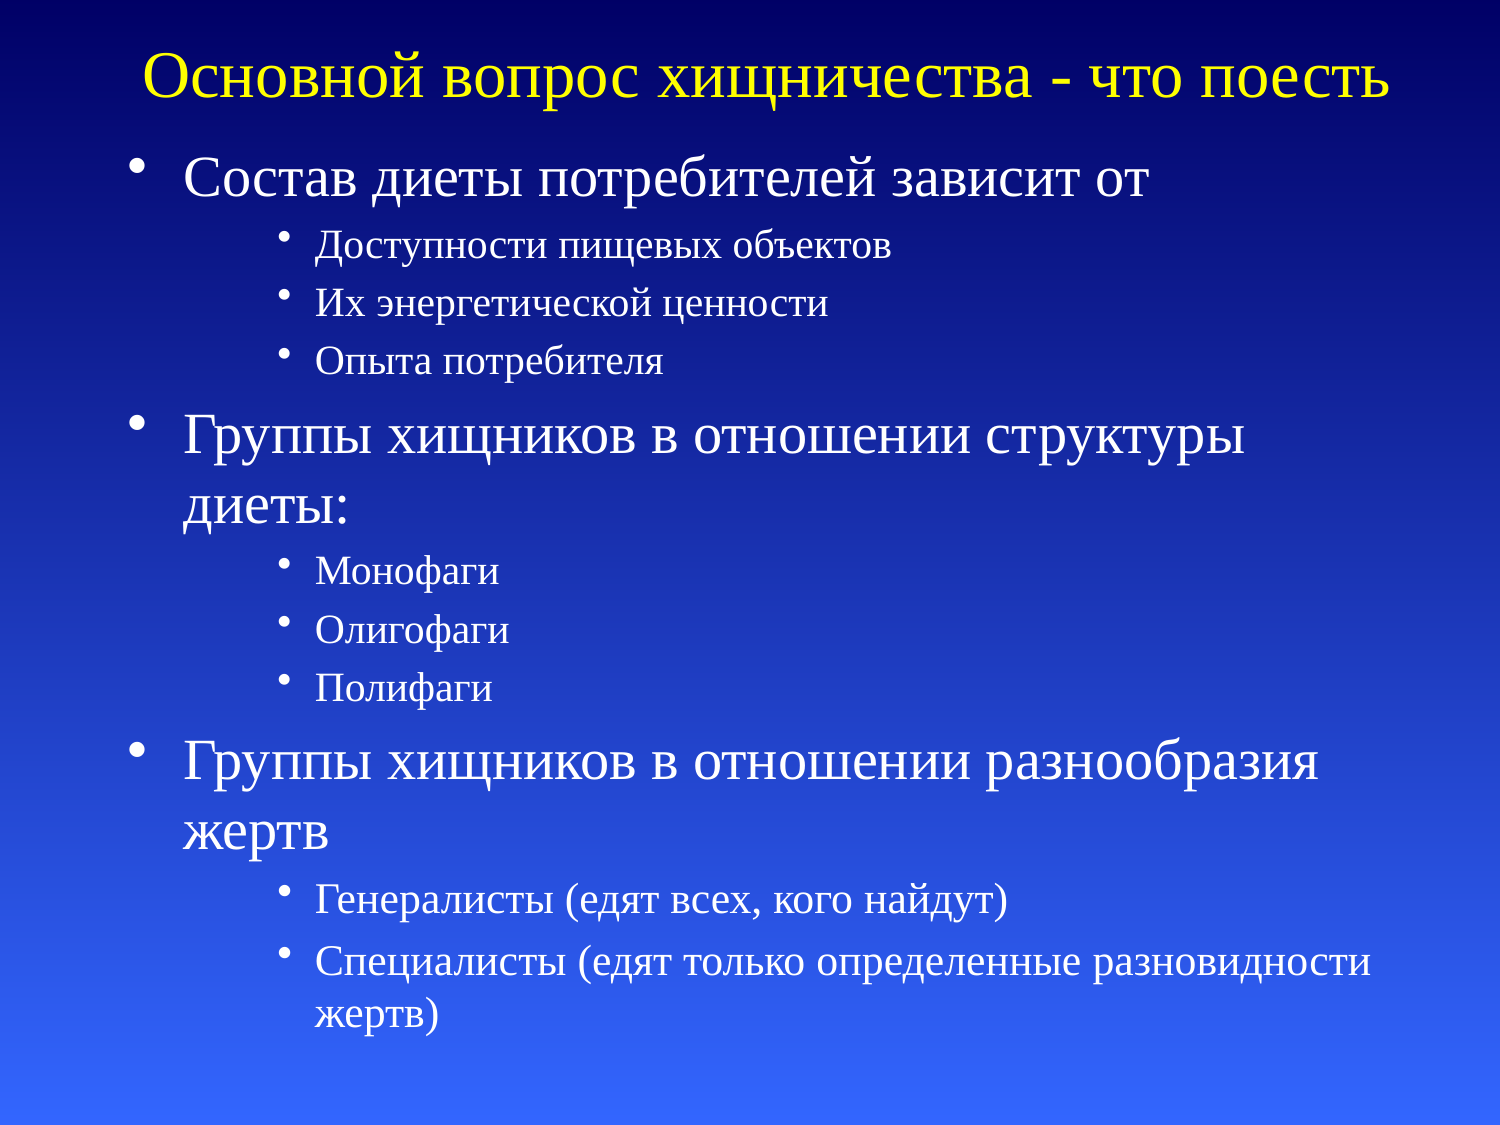

# Основной вопрос хищничества - что поесть
Состав диеты потребителей зависит от
Доступности пищевых объектов
Их энергетической ценности
Опыта потребителя
Группы хищников в отношении структуры диеты:
Монофаги
Олигофаги
Полифаги
Группы хищников в отношении разнообразия жертв
Генералисты (едят всех, кого найдут)
Специалисты (едят только определенные разновидности жертв)